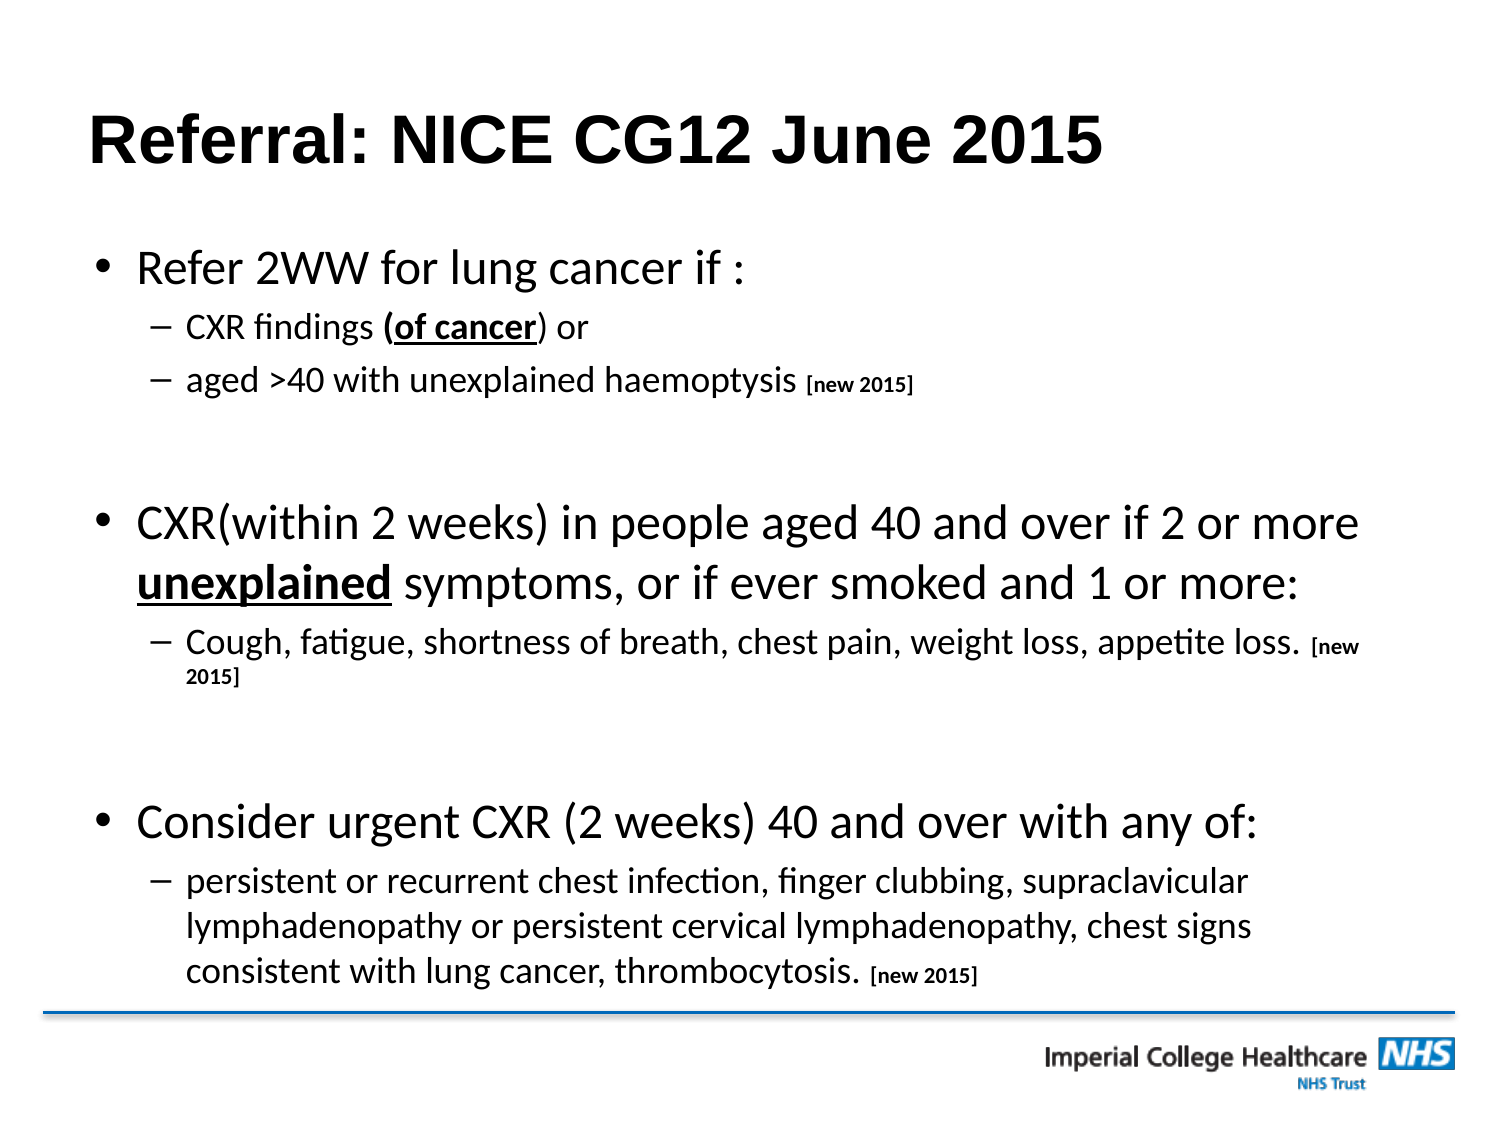

# Referral: NICE CG12 June 2015
Refer 2WW for lung cancer if :
CXR findings (of cancer) or
aged >40 with unexplained haemoptysis [new 2015]

CXR(within 2 weeks) in people aged 40 and over if 2 or more unexplained symptoms, or if ever smoked and 1 or more:
Cough, fatigue, shortness of breath, chest pain, weight loss, appetite loss. [new 2015]

Consider urgent CXR (2 weeks) 40 and over with any of:
persistent or recurrent chest infection, finger clubbing, supraclavicular lymphadenopathy or persistent cervical lymphadenopathy, chest signs consistent with lung cancer, thrombocytosis. [new 2015]